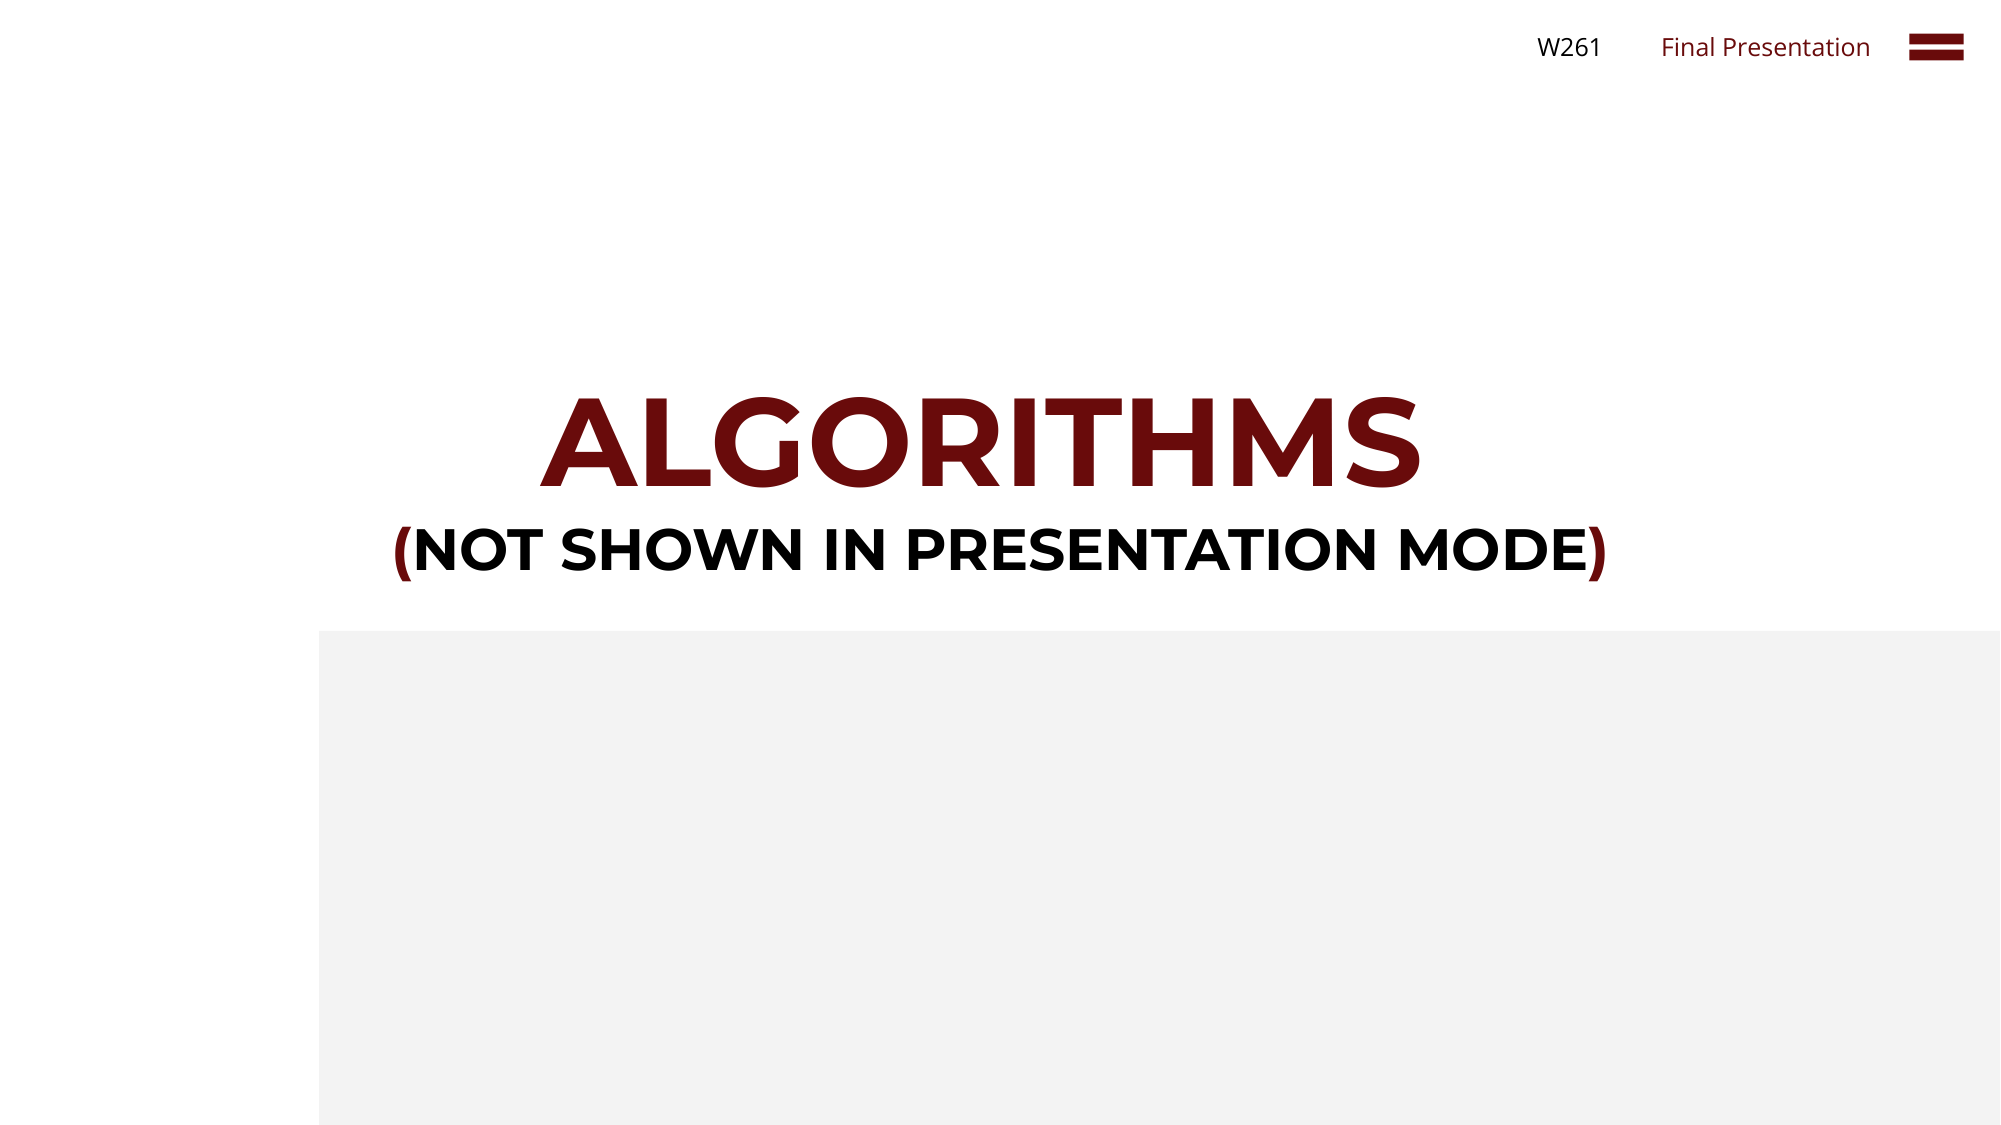

W261
Final Presentation

ALGORITHMS
(NOT SHOWN IN PRESENTATION MODE)